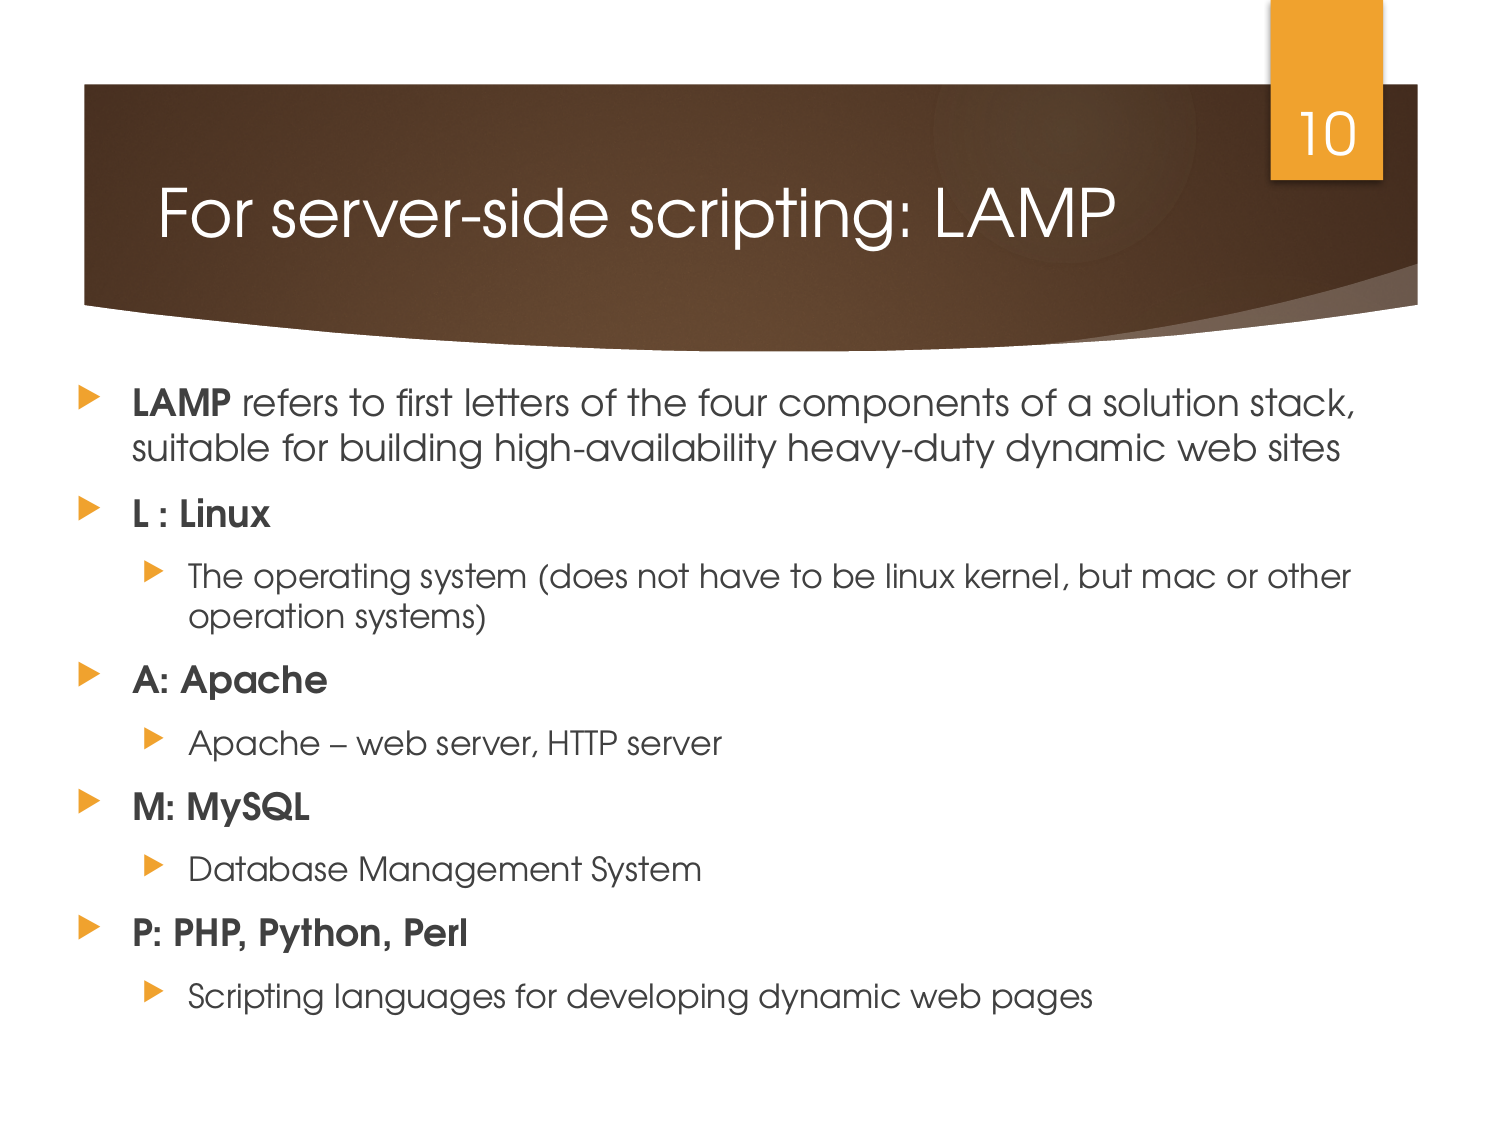

10
# For server-side scripting: LAMP
LAMP refers to first letters of the four components of a solution stack, suitable for building high-availability heavy-duty dynamic web sites
L : Linux
The operating system (does not have to be linux kernel, but mac or other operation systems)
A: Apache
Apache – web server, HTTP server
M: MySQL
Database Management System
P: PHP, Python, Perl
Scripting languages for developing dynamic web pages